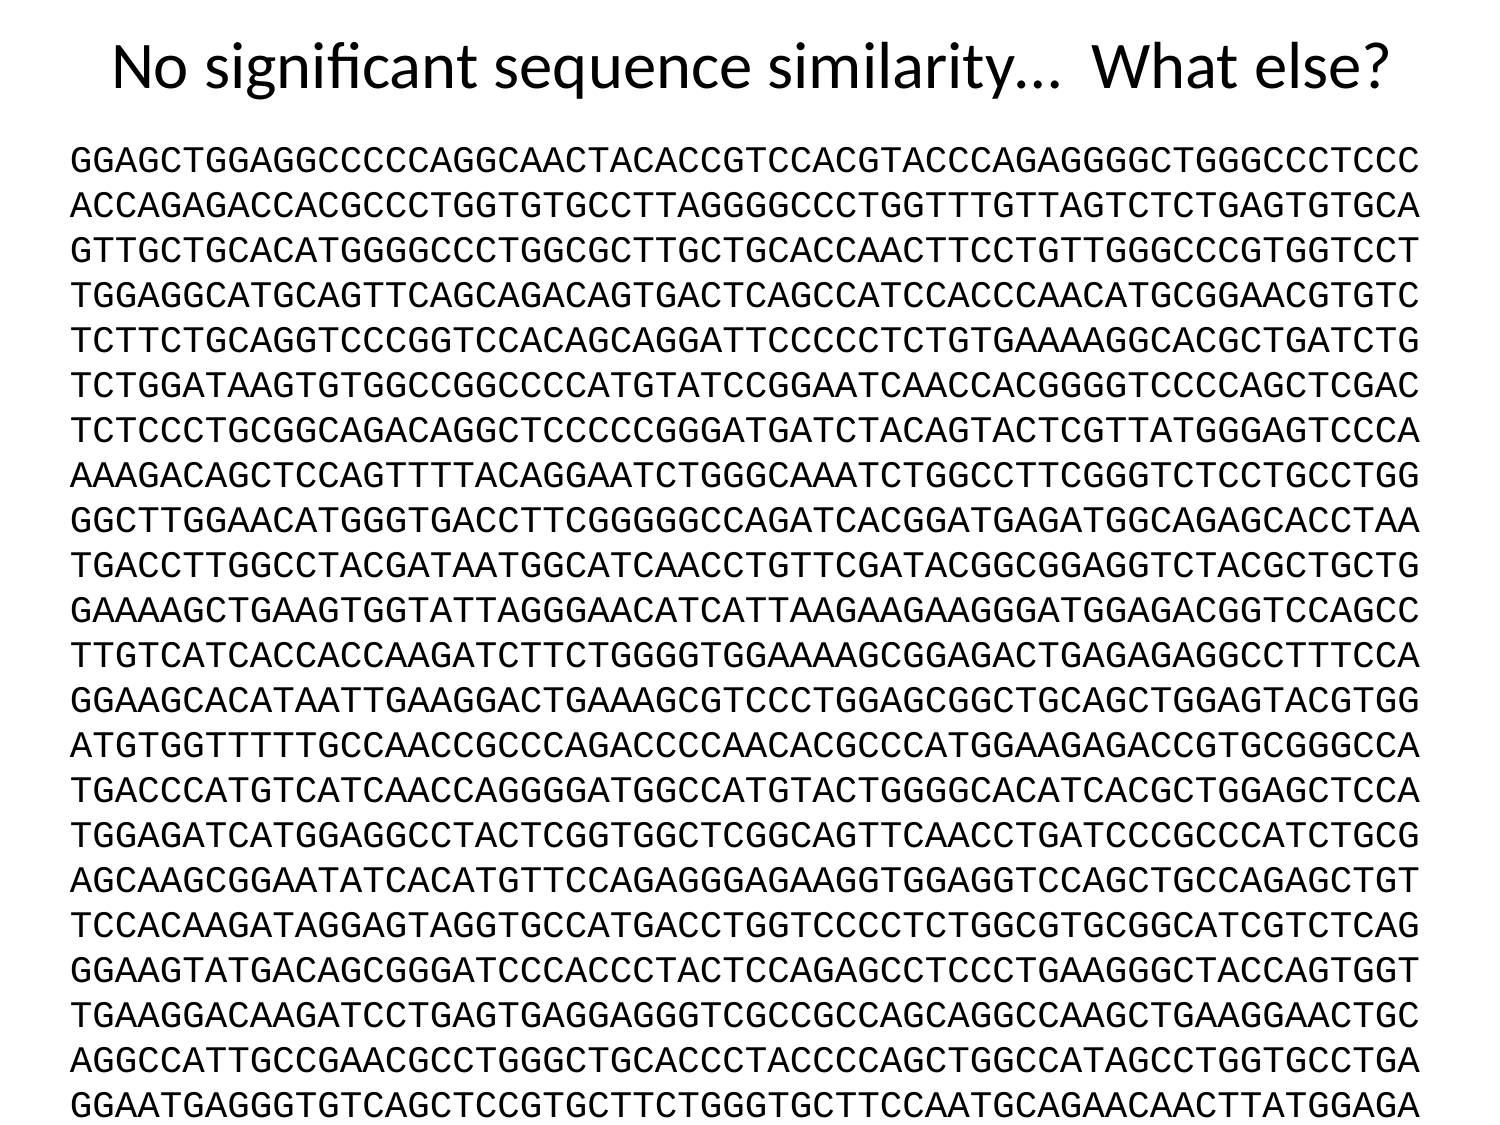

# No significant sequence similarity…  What else?
GGAGCTGGAGGCCCCCAGGCAACTACACCGTCCACGTACCCAGAGGGGCTGGGCCCTCCC
ACCAGAGACCACGCCCTGGTGTGCCTTAGGGGCCCTGGTTTGTTAGTCTCTGAGTGTGCA
GTTGCTGCACATGGGGCCCTGGCGCTTGCTGCACCAACTTCCTGTTGGGCCCGTGGTCCT
TGGAGGCATGCAGTTCAGCAGACAGTGACTCAGCCATCCACCCAACATGCGGAACGTGTC
TCTTCTGCAGGTCCCGGTCCACAGCAGGATTCCCCCTCTGTGAAAAGGCACGCTGATCTG
TCTGGATAAGTGTGGCCGGCCCCATGTATCCGGAATCAACCACGGGGTCCCCAGCTCGAC
TCTCCCTGCGGCAGACAGGCTCCCCCGGGATGATCTACAGTACTCGTTATGGGAGTCCCA
AAAGACAGCTCCAGTTTTACAGGAATCTGGGCAAATCTGGCCTTCGGGTCTCCTGCCTGG
GGCTTGGAACATGGGTGACCTTCGGGGGCCAGATCACGGATGAGATGGCAGAGCACCTAA
TGACCTTGGCCTACGATAATGGCATCAACCTGTTCGATACGGCGGAGGTCTACGCTGCTG
GAAAAGCTGAAGTGGTATTAGGGAACATCATTAAGAAGAAGGGATGGAGACGGTCCAGCC
TTGTCATCACCACCAAGATCTTCTGGGGTGGAAAAGCGGAGACTGAGAGAGGCCTTTCCA
GGAAGCACATAATTGAAGGACTGAAAGCGTCCCTGGAGCGGCTGCAGCTGGAGTACGTGG
ATGTGGTTTTTGCCAACCGCCCAGACCCCAACACGCCCATGGAAGAGACCGTGCGGGCCA
TGACCCATGTCATCAACCAGGGGATGGCCATGTACTGGGGCACATCACGCTGGAGCTCCA
TGGAGATCATGGAGGCCTACTCGGTGGCTCGGCAGTTCAACCTGATCCCGCCCATCTGCG
AGCAAGCGGAATATCACATGTTCCAGAGGGAGAAGGTGGAGGTCCAGCTGCCAGAGCTGT
TCCACAAGATAGGAGTAGGTGCCATGACCTGGTCCCCTCTGGCGTGCGGCATCGTCTCAG
GGAAGTATGACAGCGGGATCCCACCCTACTCCAGAGCCTCCCTGAAGGGCTACCAGTGGT
TGAAGGACAAGATCCTGAGTGAGGAGGGTCGCCGCCAGCAGGCCAAGCTGAAGGAACTGC
AGGCCATTGCCGAACGCCTGGGCTGCACCCTACCCCAGCTGGCCATAGCCTGGTGCCTGA
GGAATGAGGGTGTCAGCTCCGTGCTTCTGGGTGCTTCCAATGCAGAACAACTTATGGAGA
ACATTGGAGCAATACAGGTCCTTCCAAAATTGTCGTCTTCCATCGTCCACGAGATCGACA
GCATTCTGGGCAATAAACCCTACAGCAAAAAGGACTATAGATCCTAAGTCTACTCCCCAC
CCCTCGTGCCCCACCCGGACAGTTCCCGGTTCCCTCCTCGTCTCTGTTCGCTCGCTTCTG
CTGTTCCAAAGCCAAATGCAGAGTGTGGTTCACATCCAAAGGGAAATCACTATGCCCAGA
CGTGACAGGGAATCGACCTCCAAAGTCACCGCCAGATGCCGCCTGCCGCTTCTTCACTGG
ATACTGTCCGACAACGGATGCCAGGGGATGGCATCAGTTAGGGGGACATCCAGAGGCTCC
CGCCCAAGCCCACCACCTCTGCTTATCCTTCAAGAAGAAACACTTGCCCCCAGCCATGGC
CCTTCACGGAAATTCTAGAAGCCATGGCCGGGTGGAGGTCTCATCCTTAGAGCAGGAGGG